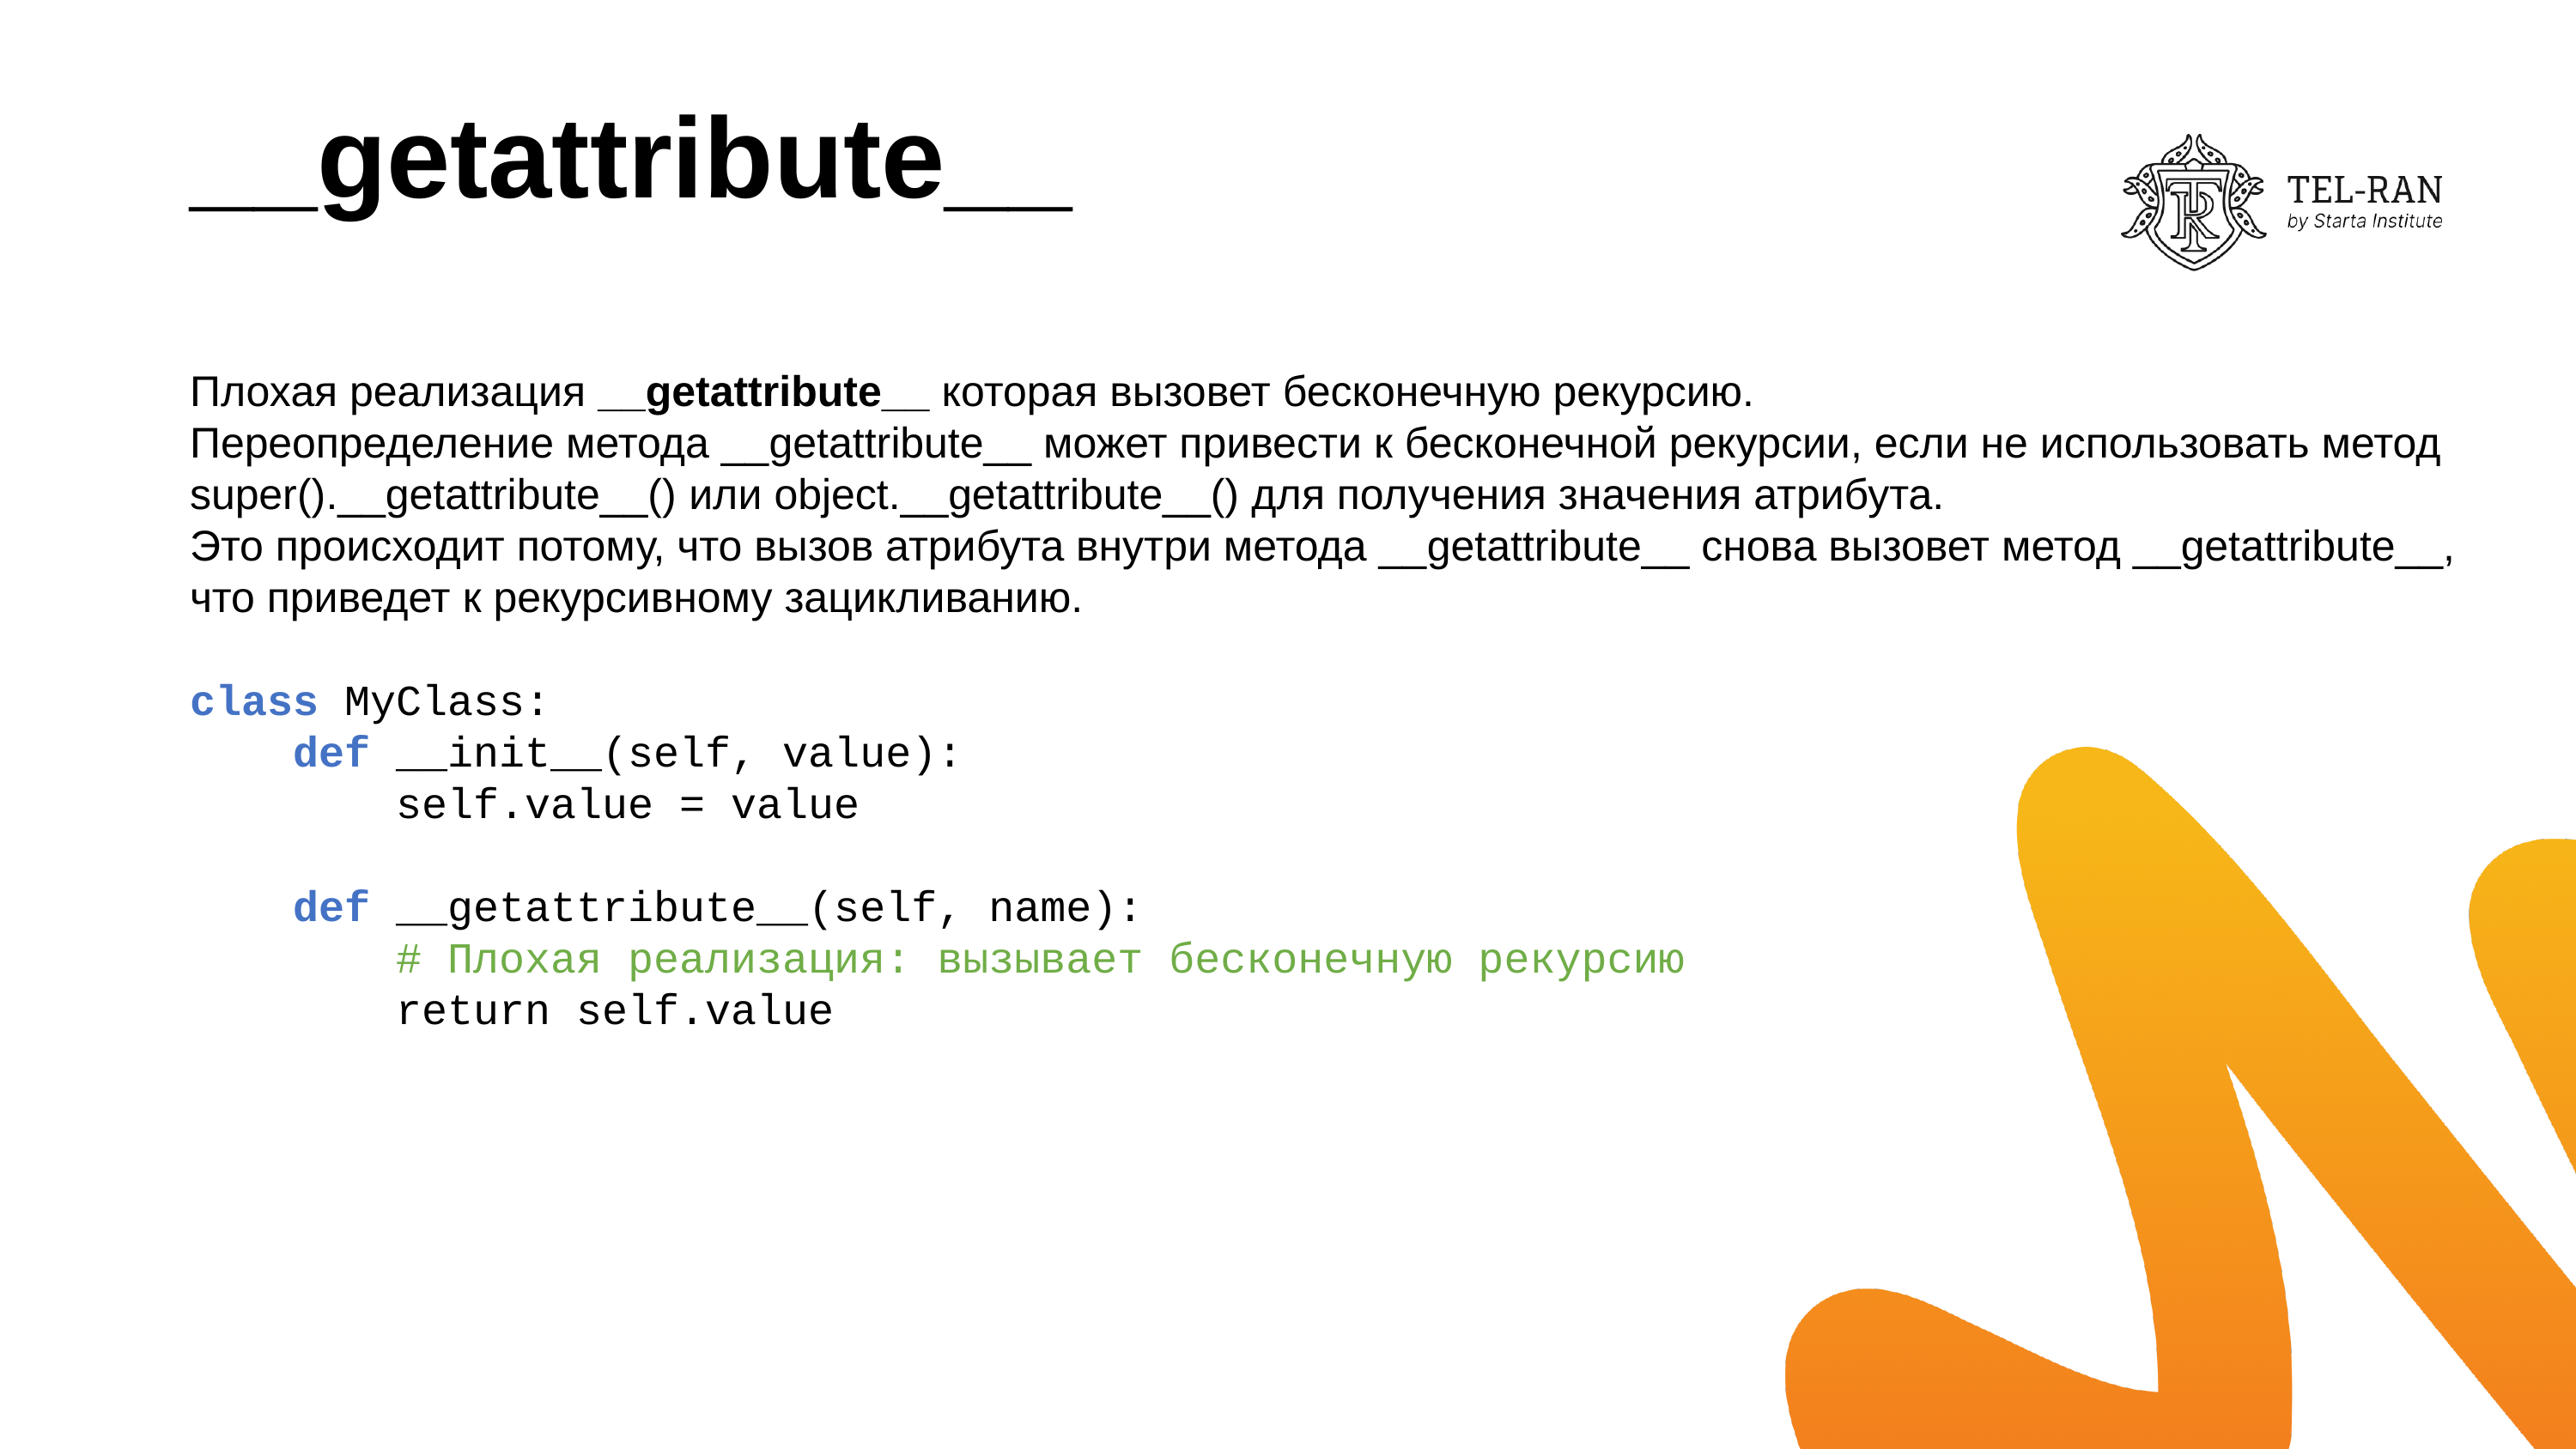

# __getattribute__
Плохая реализация __getattribute__ которая вызовет бесконечную рекурсию.
Переопределение метода __getattribute__ может привести к бесконечной рекурсии, если не использовать метод super().__getattribute__() или object.__getattribute__() для получения значения атрибута.
Это происходит потому, что вызов атрибута внутри метода __getattribute__ снова вызовет метод __getattribute__, что приведет к рекурсивному зацикливанию.

class MyClass:
    def __init__(self, value):
        self.value = value

    def __getattribute__(self, name):
        # Плохая реализация: вызывает бесконечную рекурсию
        return self.value